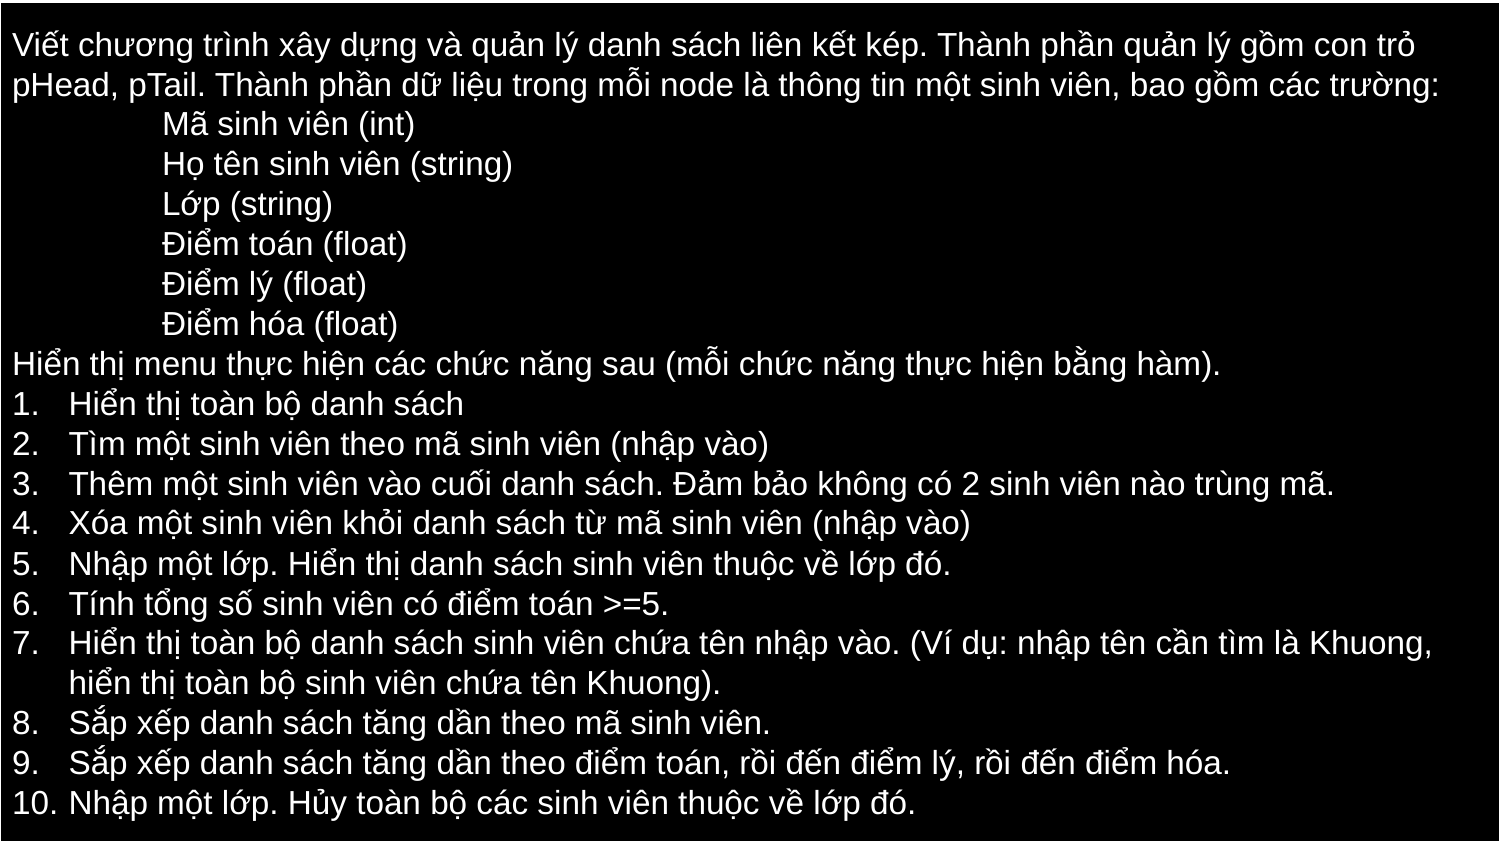

Viết chương trình xây dựng và quản lý danh sách liên kết kép. Thành phần quản lý gồm con trỏ pHead, pTail. Thành phần dữ liệu trong mỗi node là thông tin một sinh viên, bao gồm các trường:
	Mã sinh viên (int)
	Họ tên sinh viên (string)
	Lớp (string)
	Điểm toán (float)
	Điểm lý (float)
	Điểm hóa (float)
Hiển thị menu thực hiện các chức năng sau (mỗi chức năng thực hiện bằng hàm).
Hiển thị toàn bộ danh sách
Tìm một sinh viên theo mã sinh viên (nhập vào)
Thêm một sinh viên vào cuối danh sách. Đảm bảo không có 2 sinh viên nào trùng mã.
Xóa một sinh viên khỏi danh sách từ mã sinh viên (nhập vào)
Nhập một lớp. Hiển thị danh sách sinh viên thuộc về lớp đó.
Tính tổng số sinh viên có điểm toán >=5.
Hiển thị toàn bộ danh sách sinh viên chứa tên nhập vào. (Ví dụ: nhập tên cần tìm là Khuong, hiển thị toàn bộ sinh viên chứa tên Khuong).
Sắp xếp danh sách tăng dần theo mã sinh viên.
Sắp xếp danh sách tăng dần theo điểm toán, rồi đến điểm lý, rồi đến điểm hóa.
Nhập một lớp. Hủy toàn bộ các sinh viên thuộc về lớp đó.